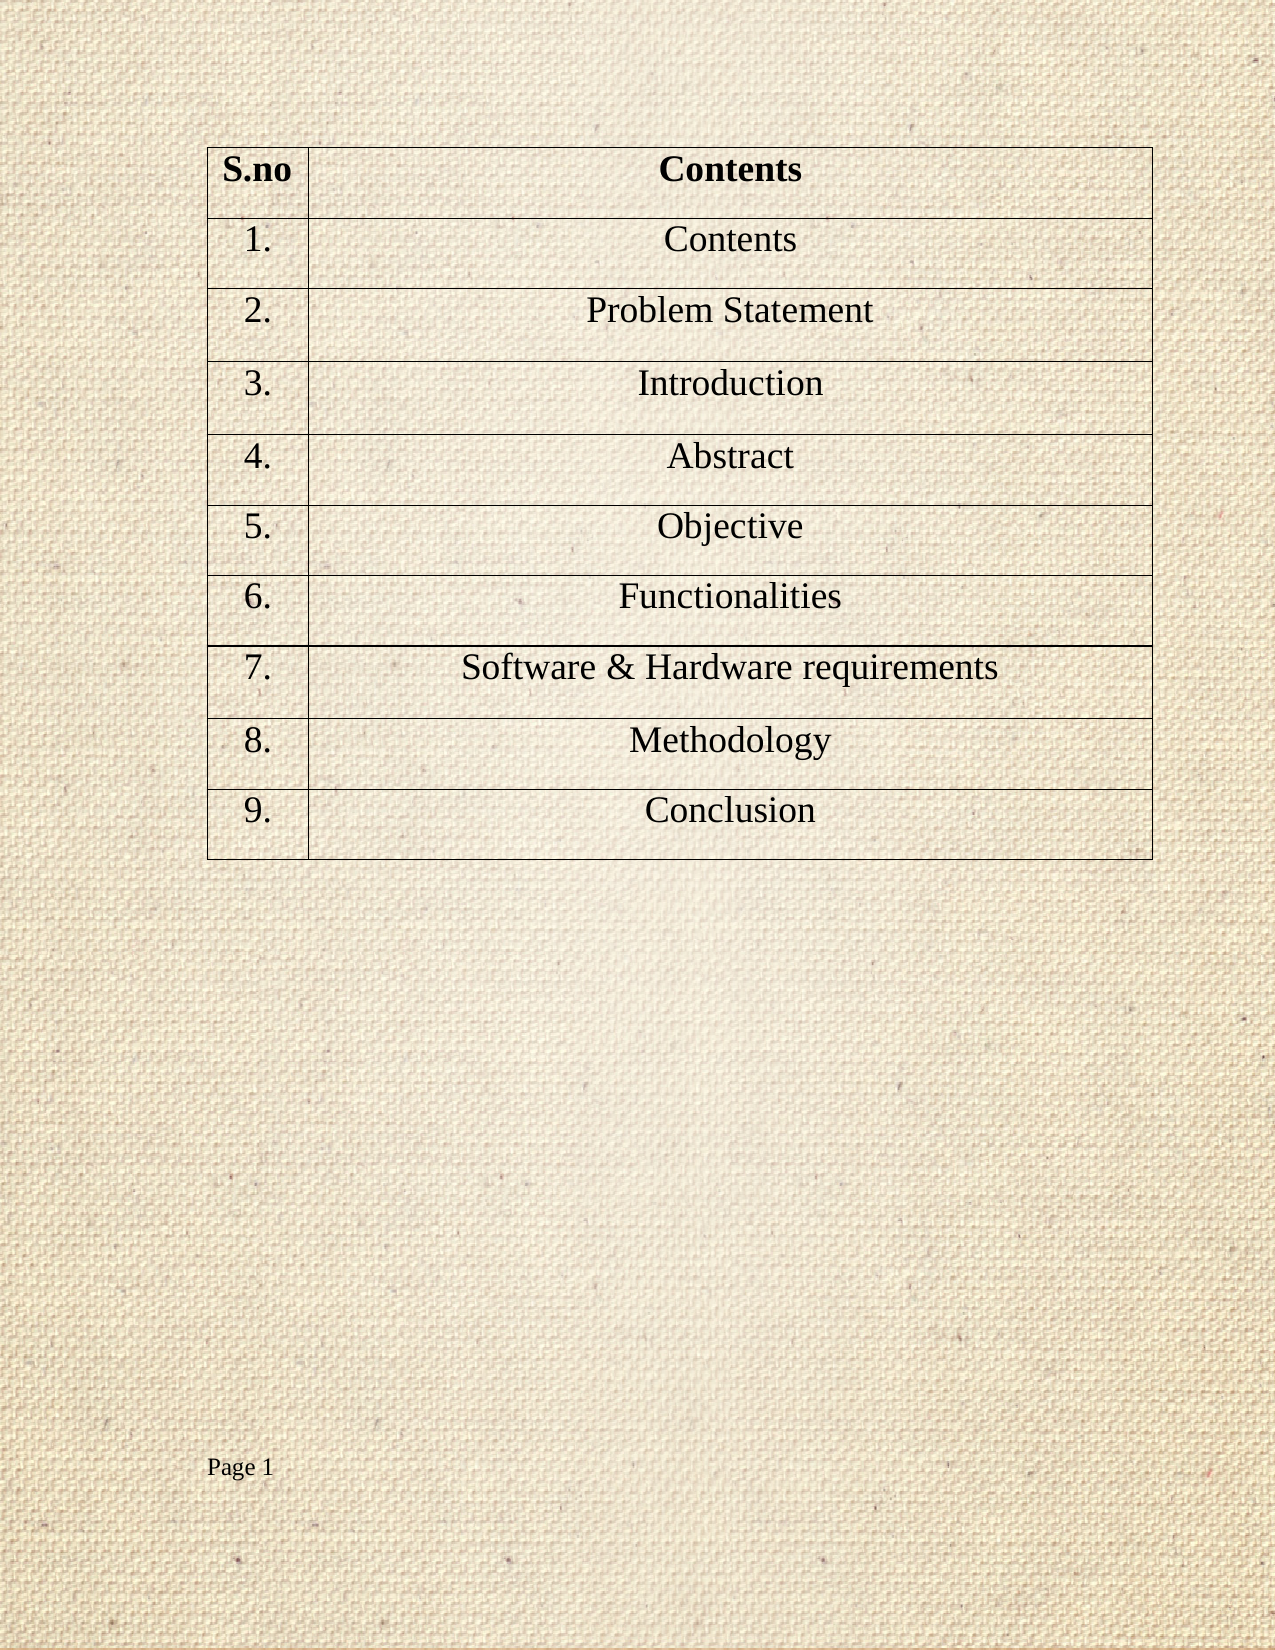

| S.no | Contents |
| --- | --- |
| 1. | Contents |
| 2. | Problem Statement |
| 3. | Introduction |
| 4. | Abstract |
| 5. | Objective |
| 6. | Functionalities |
| 7. | Software & Hardware requirements |
| 8. | Methodology |
| 9. | Conclusion |
Page 1